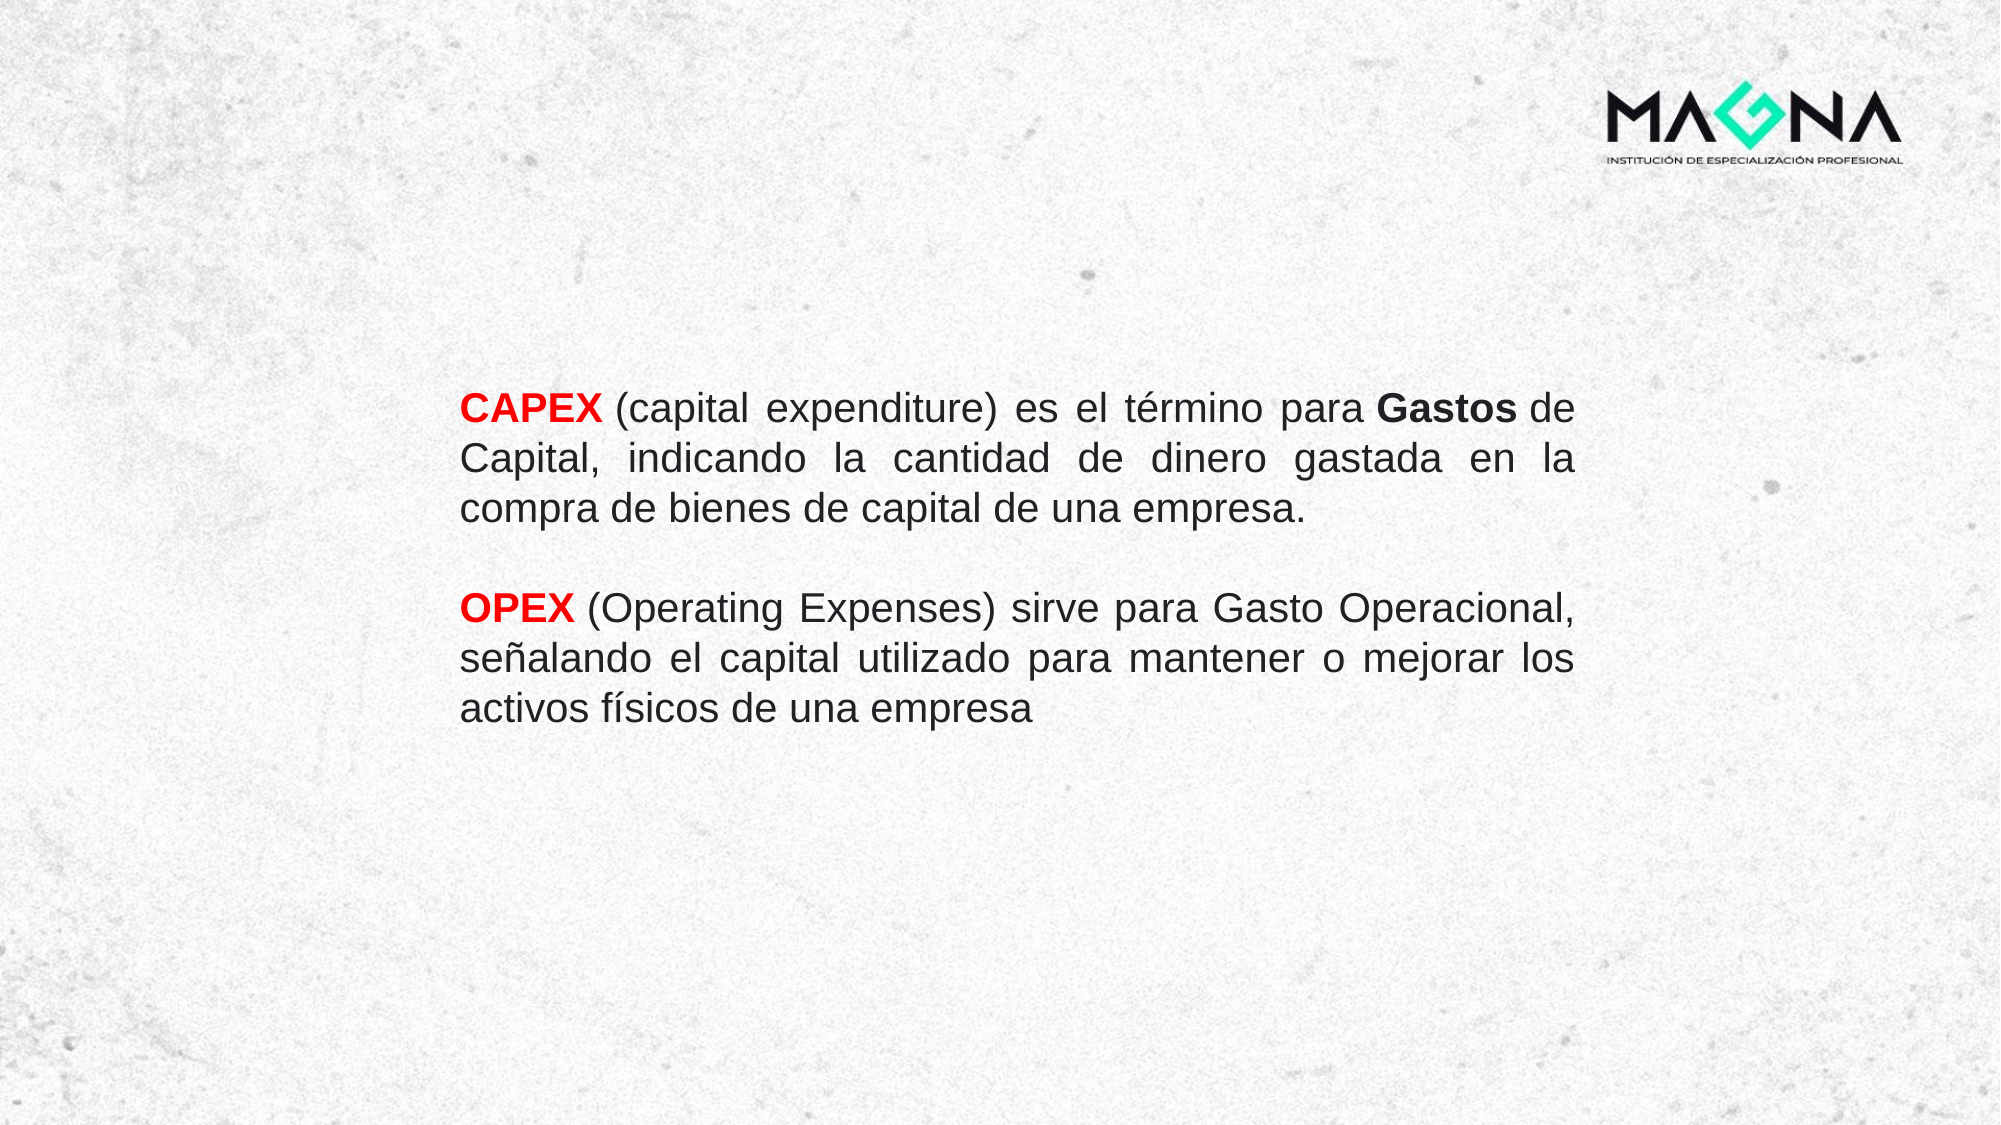

CAPEX (capital expenditure) es el término para Gastos de Capital, indicando la cantidad de dinero gastada en la compra de bienes de capital de una empresa.

OPEX (Operating Expenses) sirve para Gasto Operacional, señalando el capital utilizado para mantener o mejorar los activos físicos de una empresa